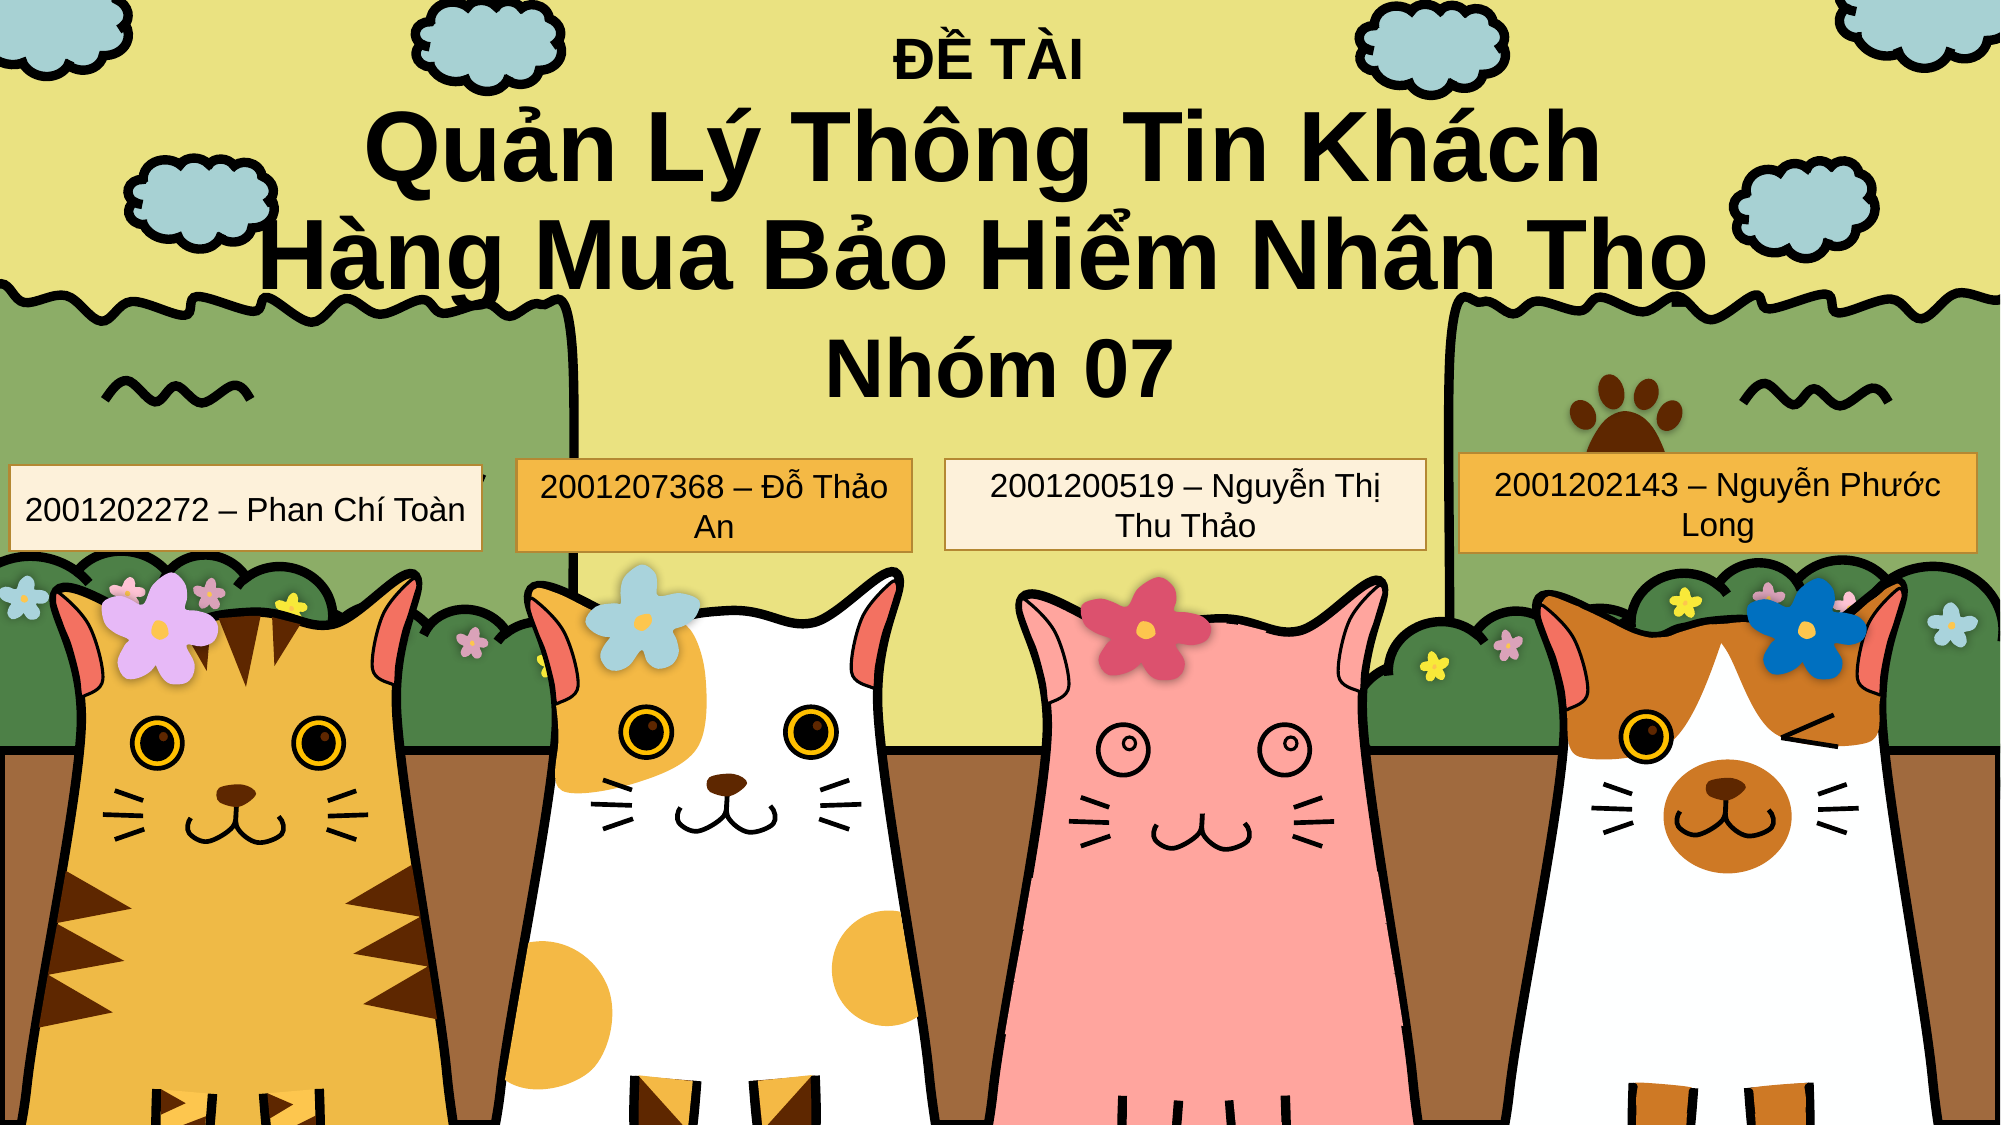

ĐỀ TÀI
# Quản Lý Thông Tin Khách Hàng Mua Bảo Hiểm Nhân Thọ

Nhóm 07

2001202143 – Nguyễn Phước Long
2001207368 – Đỗ Thảo An
2001200519 – Nguyễn Thị Thu Thảo
2001202272 – Phan Chí Toàn